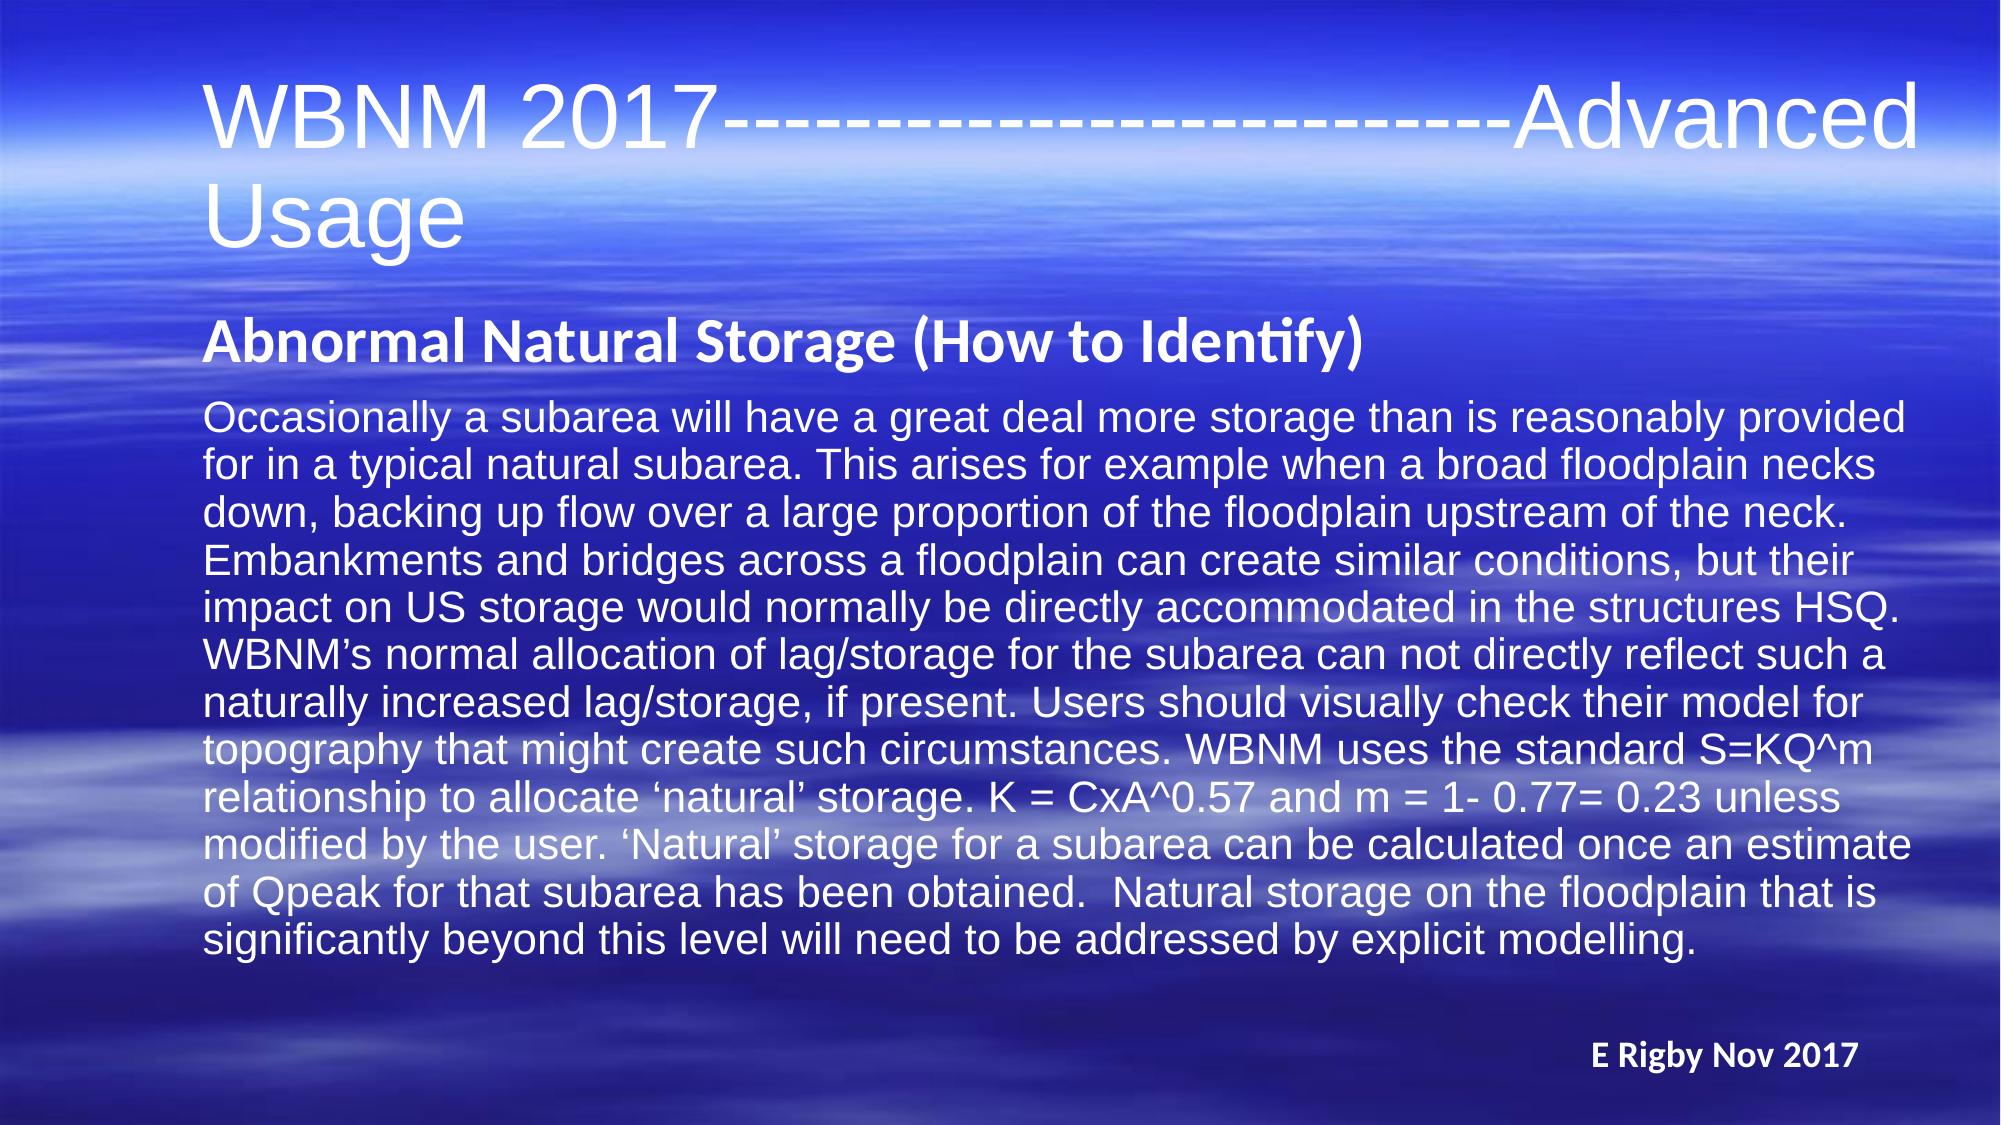

WBNM 2017--------------------------Advanced Usage
Abnormal Natural Storage (How to Identify)
Occasionally a subarea will have a great deal more storage than is reasonably provided for in a typical natural subarea. This arises for example when a broad floodplain necks down, backing up flow over a large proportion of the floodplain upstream of the neck. Embankments and bridges across a floodplain can create similar conditions, but their impact on US storage would normally be directly accommodated in the structures HSQ. WBNM’s normal allocation of lag/storage for the subarea can not directly reflect such a naturally increased lag/storage, if present. Users should visually check their model for topography that might create such circumstances. WBNM uses the standard S=KQ^m relationship to allocate ‘natural’ storage. K = CxA^0.57 and m = 1- 0.77= 0.23 unless modified by the user. ‘Natural’ storage for a subarea can be calculated once an estimate of Qpeak for that subarea has been obtained.  Natural storage on the floodplain that is significantly beyond this level will need to be addressed by explicit modelling.
E Rigby Nov 2017